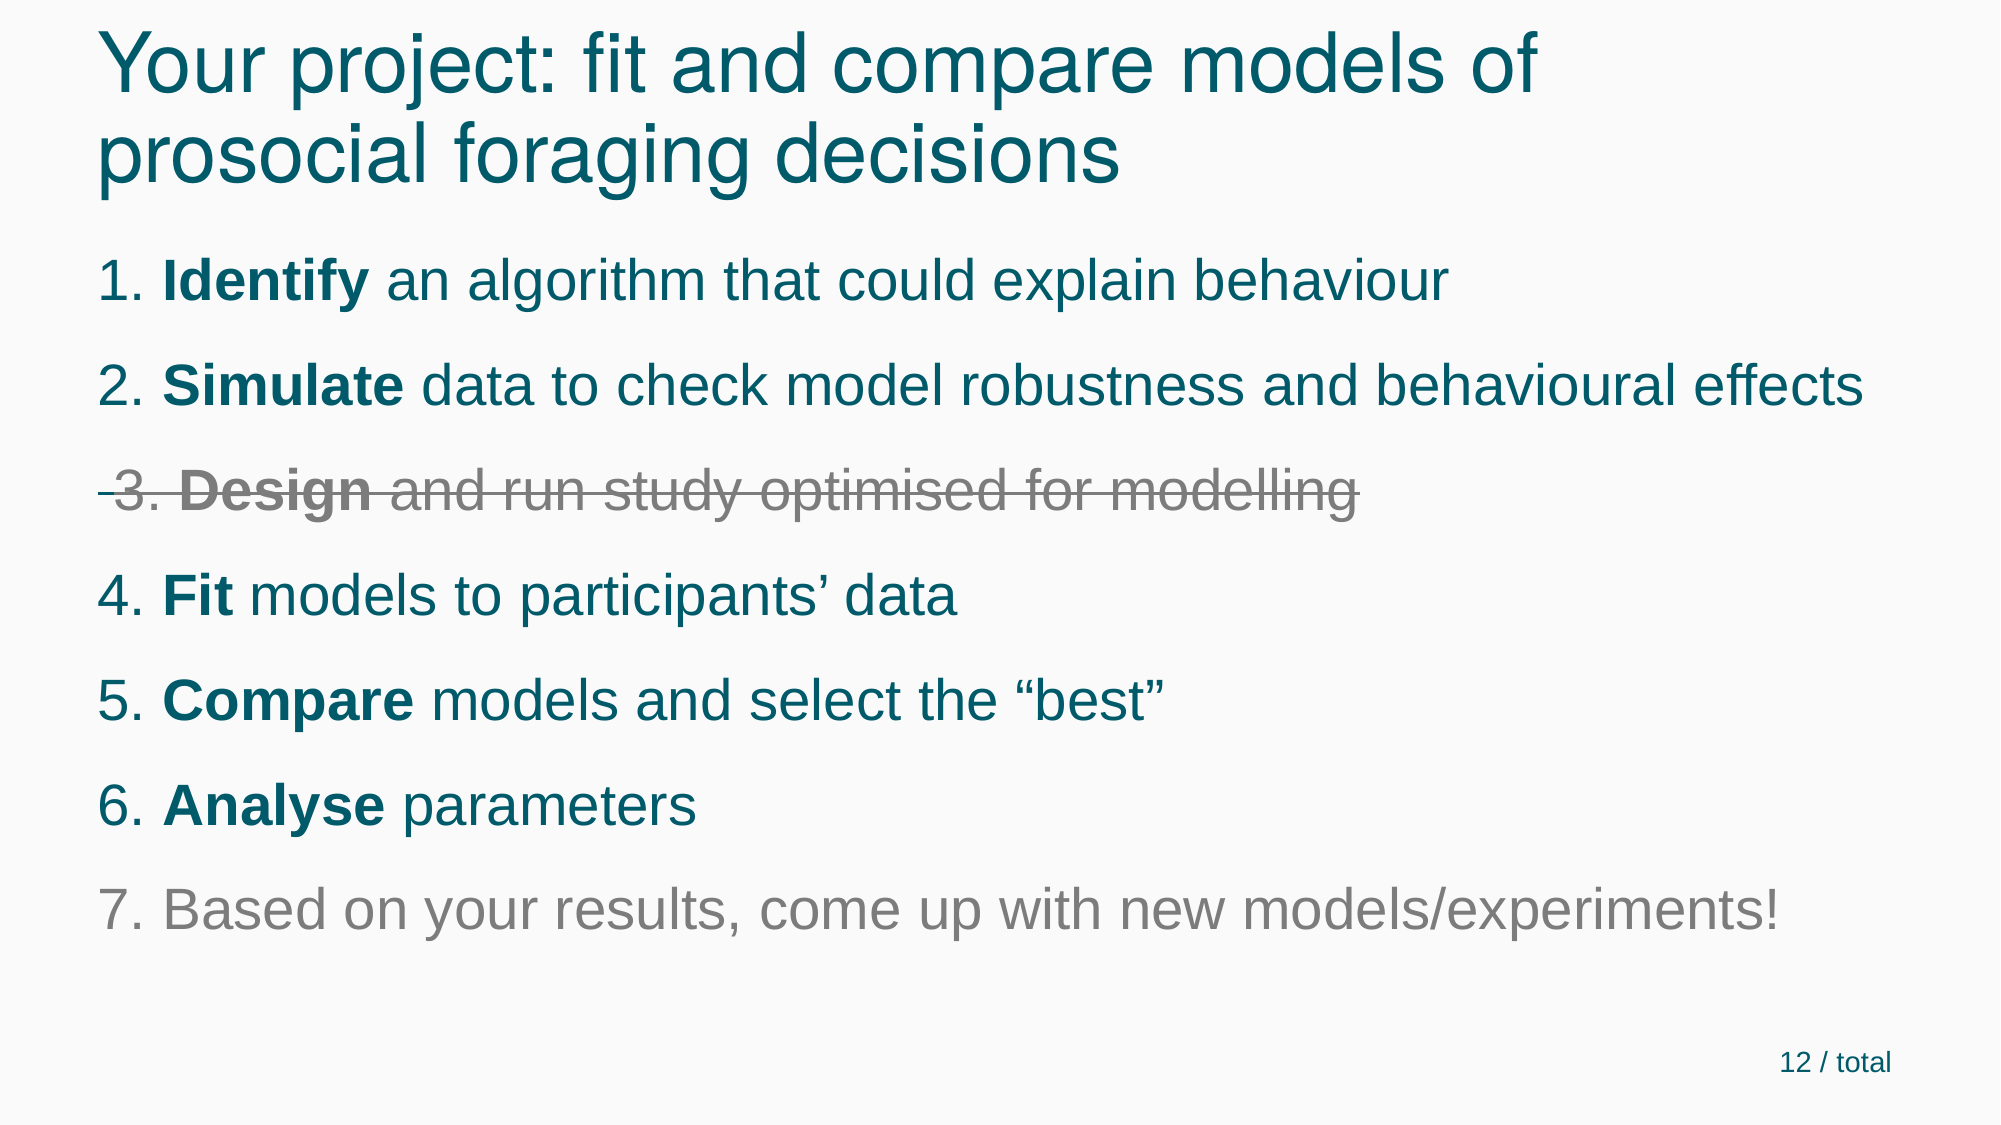

Your project: fit and compare models of prosocial foraging decisions
# 1. Identify an algorithm that could explain behaviour 2. Simulate data to check model robustness and behavioural effects 3. Design and run study optimised for modelling 4. Fit models to participants’ data 5. Compare models and select the “best” 6. Analyse parameters 7. Based on your results, come up with new models/experiments!